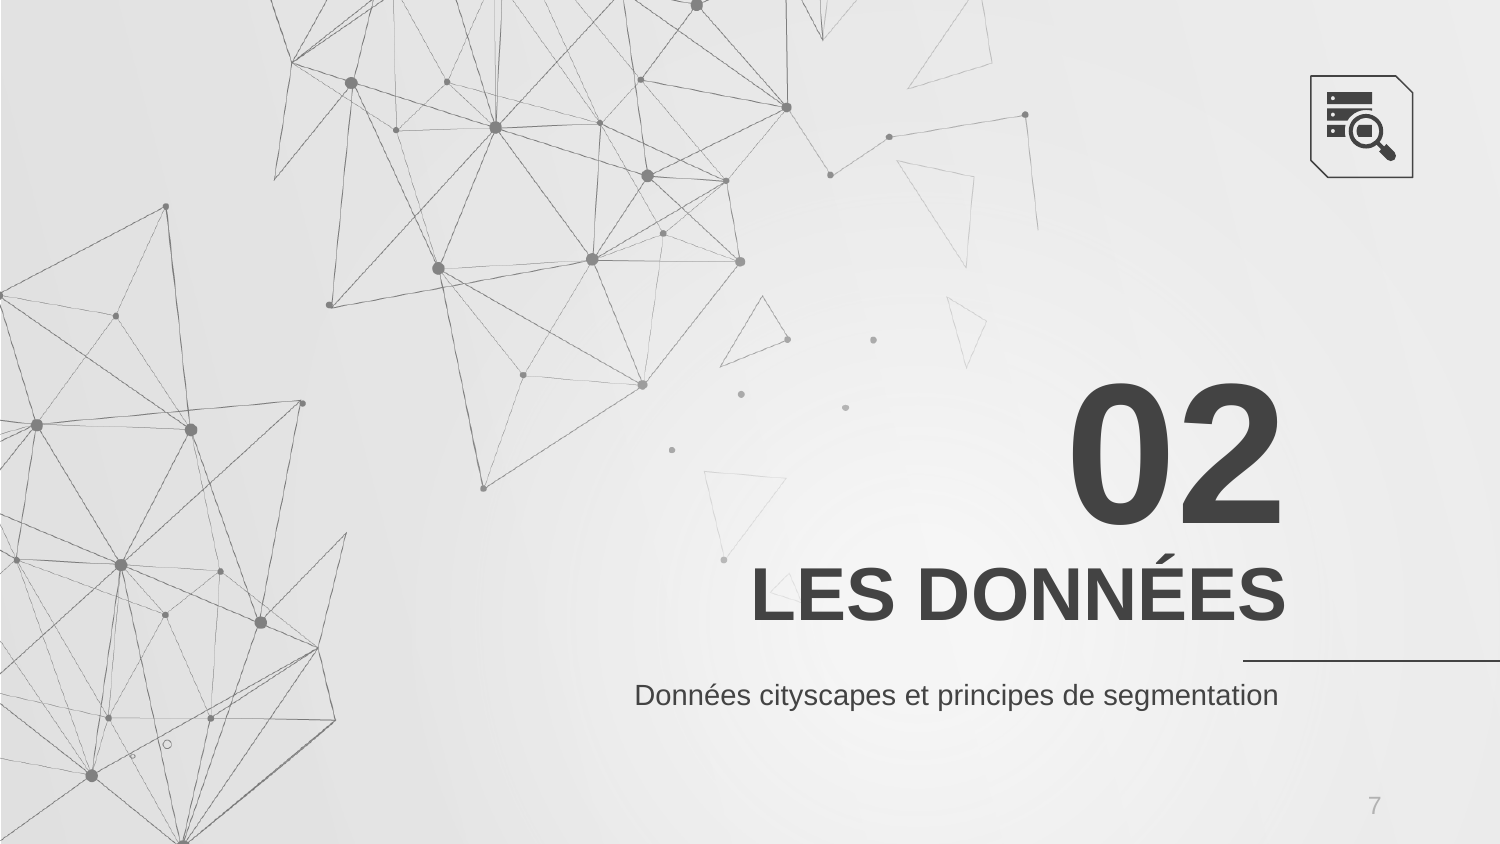

02
# LES DONNÉES
Données cityscapes et principes de segmentation
7